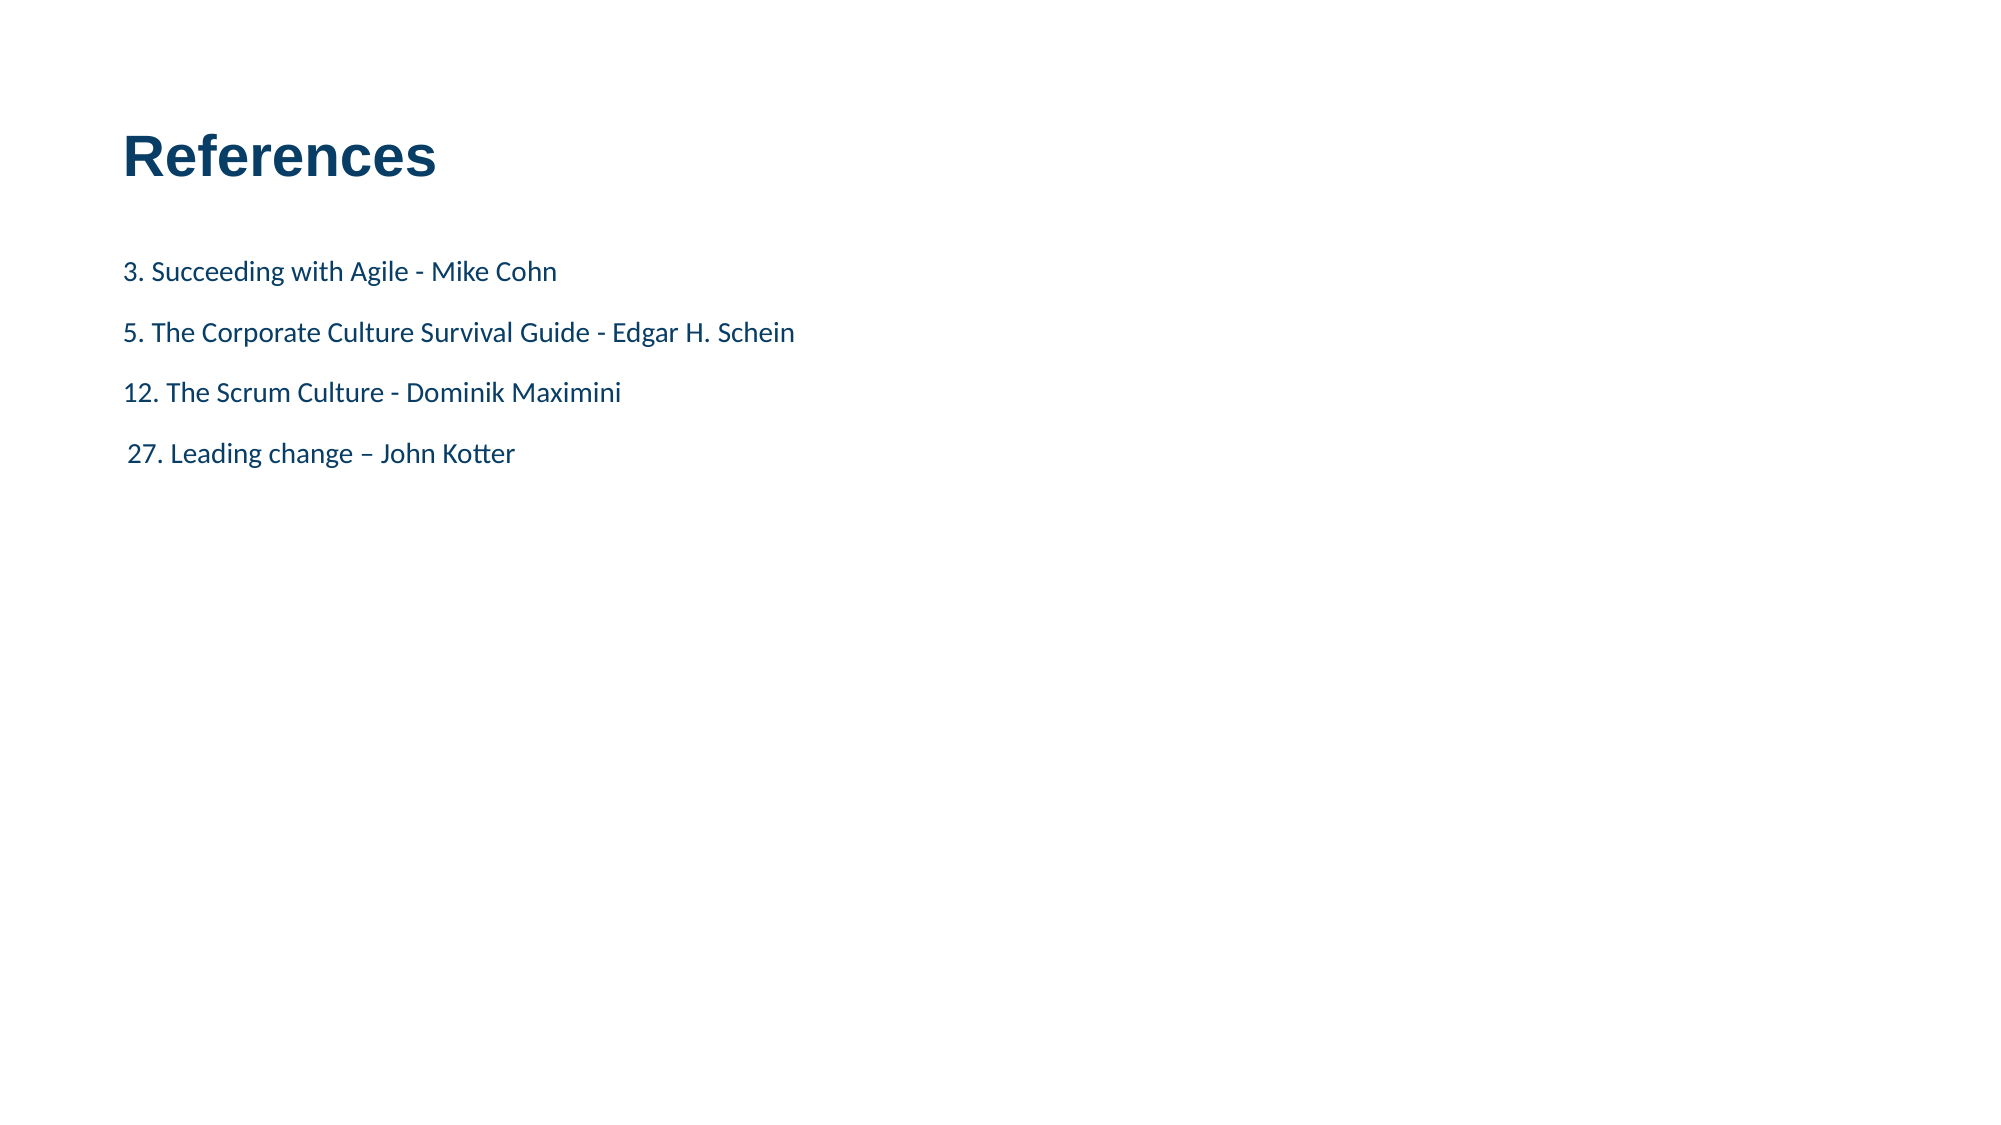

References
3. Succeeding with Agile - Mike Cohn
5. The Corporate Culture Survival Guide - Edgar H. Schein
12. The Scrum Culture - Dominik Maximini
27. Leading change – John Kotter